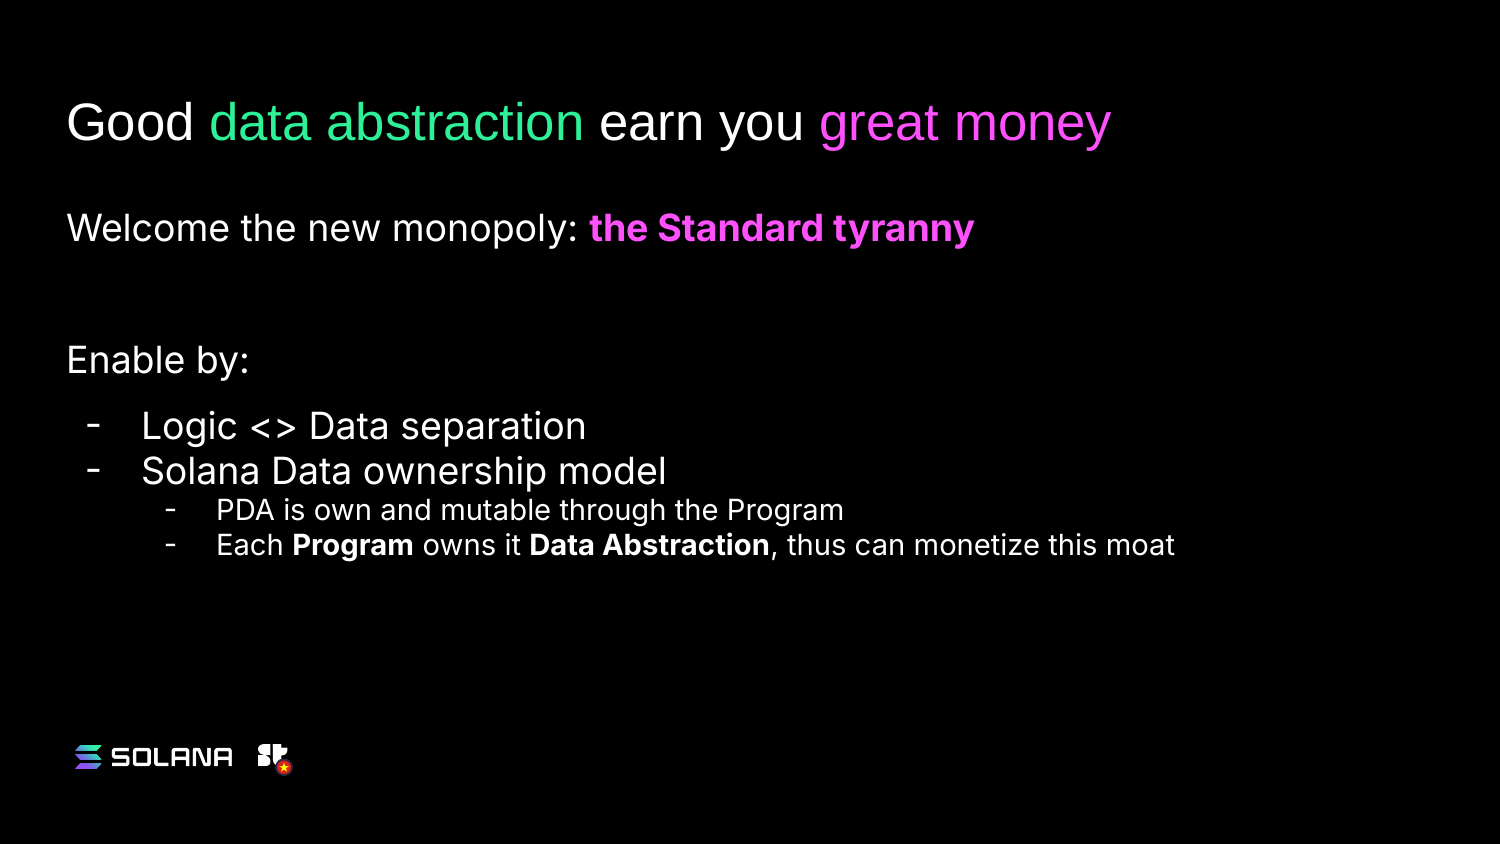

# Good data abstraction earn you great money
Welcome the new monopoly: the Standard tyranny

Enable by:
Logic <> Data separation
Solana Data ownership model
PDA is own and mutable through the Program
Each Program owns it Data Abstraction, thus can monetize this moat